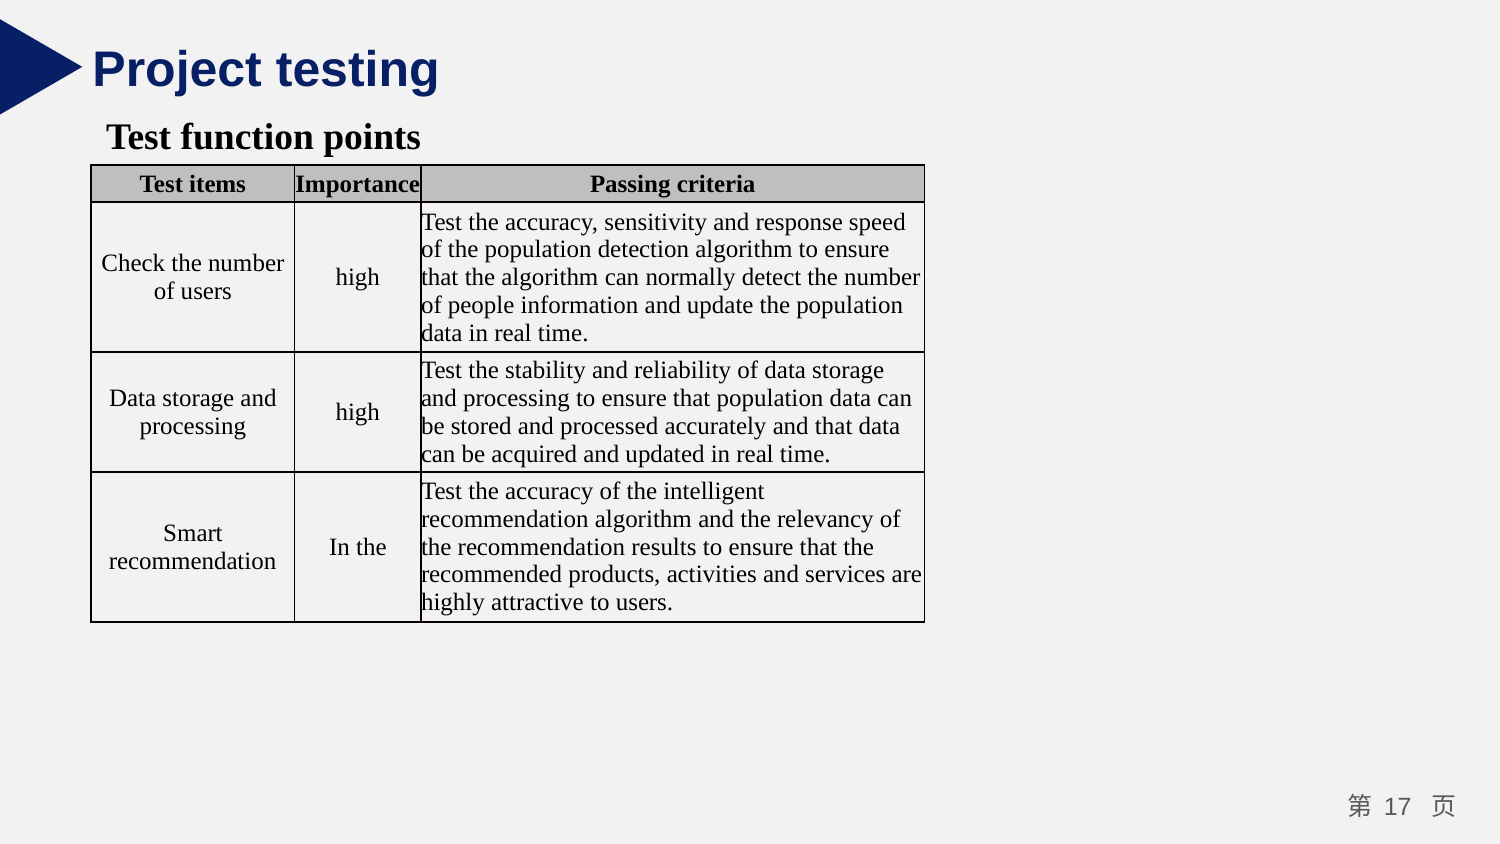

Project testing
Test function points

| Test items | Importance | Passing criteria |
| --- | --- | --- |
| Check the number of users | high | Test the accuracy, sensitivity and response speed of the population detection algorithm to ensure that the algorithm can normally detect the number of people information and update the population data in real time. |
| Data storage and processing | high | Test the stability and reliability of data storage and processing to ensure that population data can be stored and processed accurately and that data can be acquired and updated in real time. |
| Smart recommendation | In the | Test the accuracy of the intelligent recommendation algorithm and the relevancy of the recommendation results to ensure that the recommended products, activities and services are highly attractive to users. |